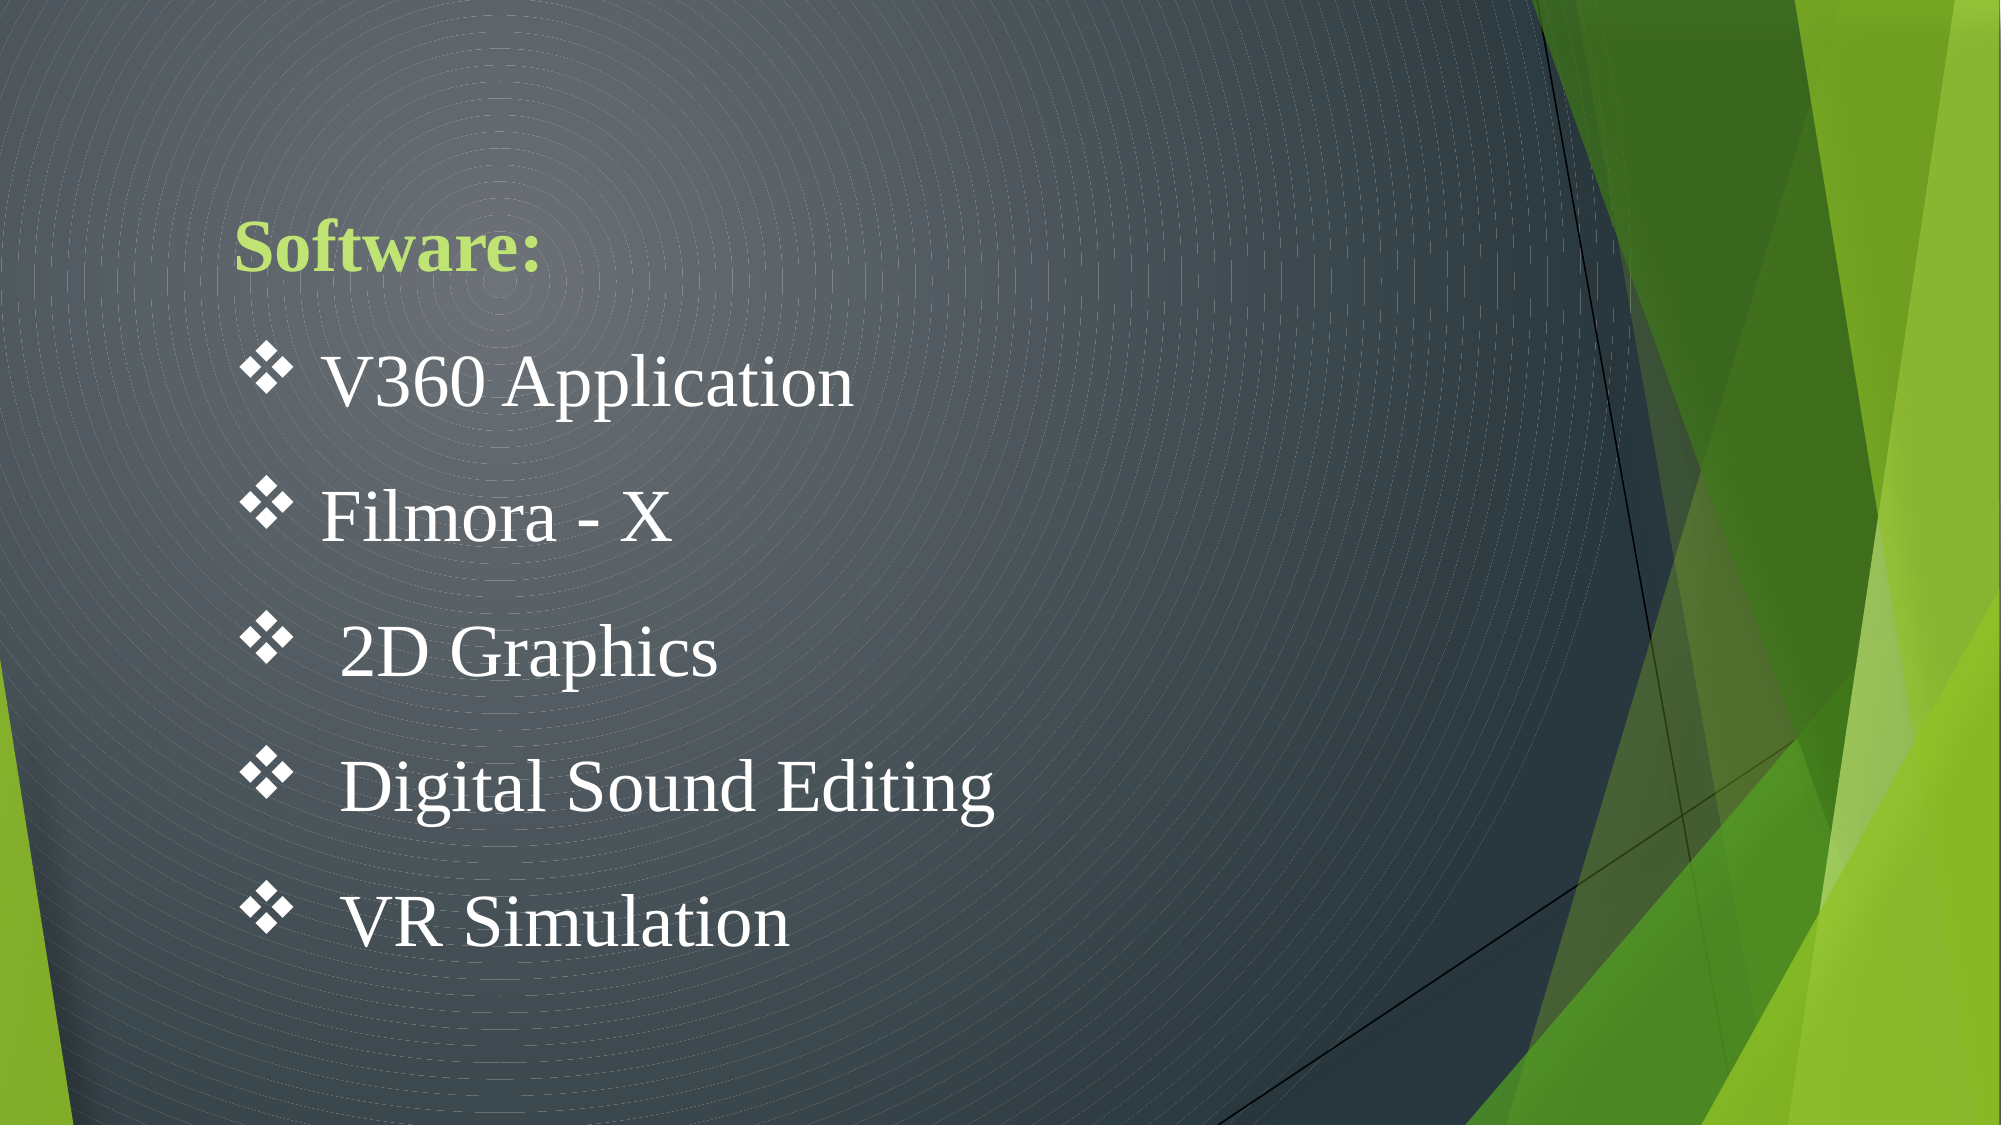

Software:
 V360 Application
 Filmora - X
  2D Graphics
  Digital Sound Editing
  VR Simulation